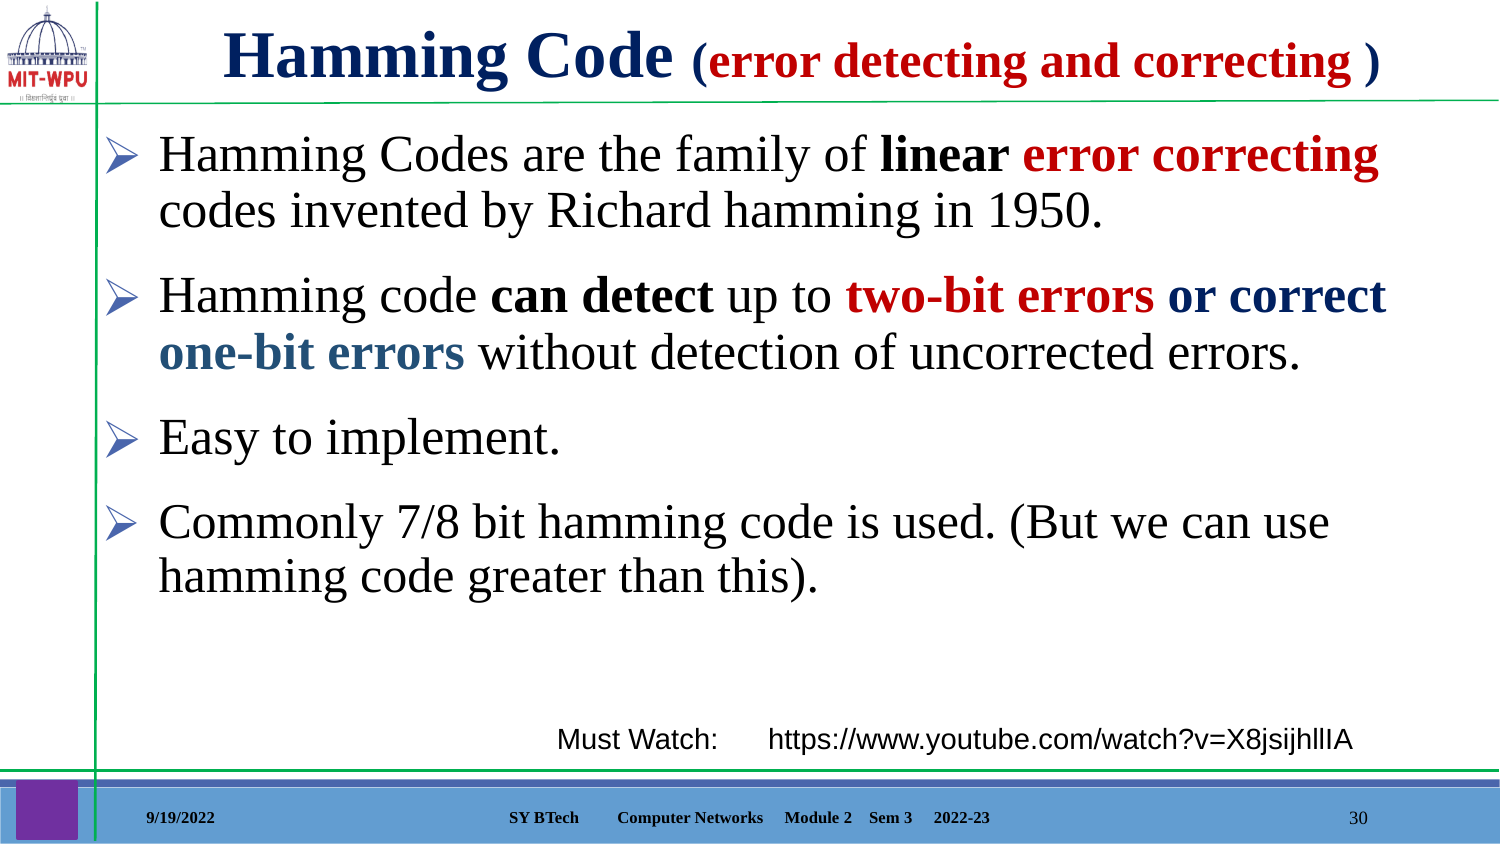

Hamming Code (error detecting and correcting )
Hamming Codes are the family of linear error correcting codes invented by Richard hamming in 1950.
Hamming code can detect up to two-bit errors or correct one-bit errors without detection of uncorrected errors.
Easy to implement.
Commonly 7/8 bit hamming code is used. (But we can use hamming code greater than this).

Must Watch:      https://www.youtube.com/watch?v=X8jsijhllIA

9/19/2022
SY BTech         Computer Networks     Module 2    Sem 3     2022-23
30